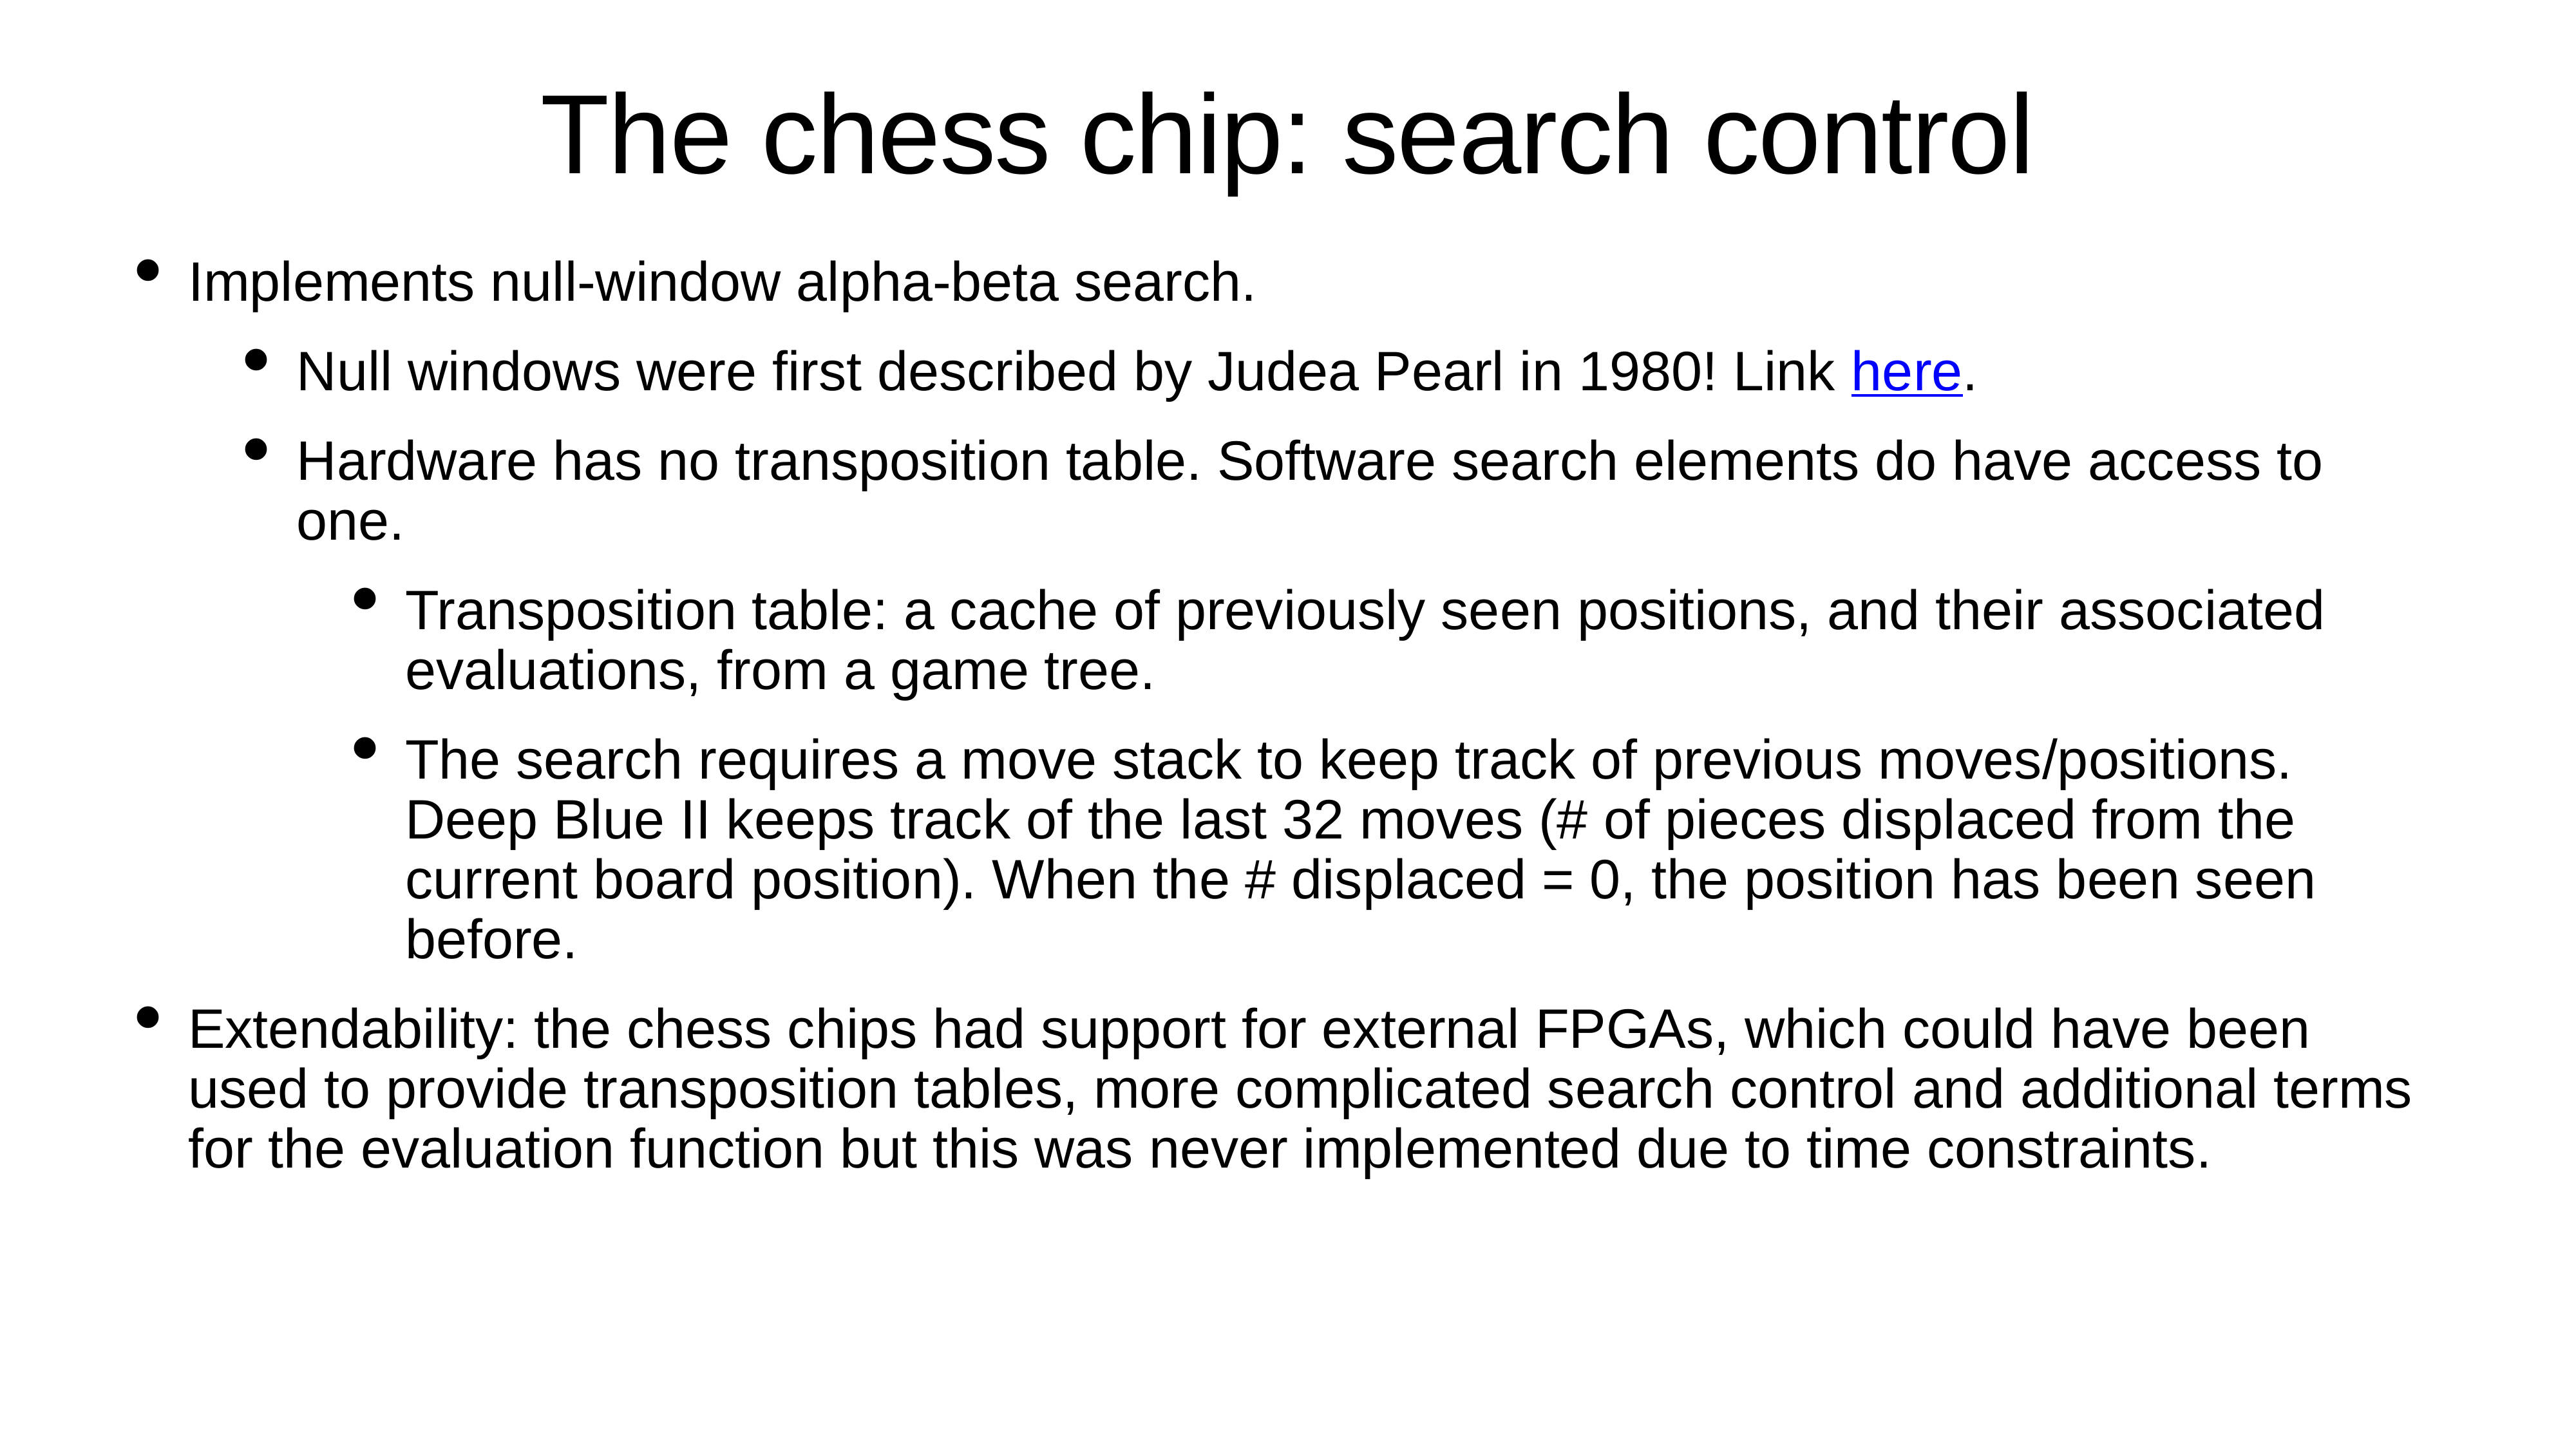

# The chess chip: search control
Implements null-window alpha-beta search.
Null windows were first described by Judea Pearl in 1980! Link here.
Hardware has no transposition table. Software search elements do have access to one.
Transposition table: a cache of previously seen positions, and their associated evaluations, from a game tree.
The search requires a move stack to keep track of previous moves/positions. Deep Blue II keeps track of the last 32 moves (# of pieces displaced from the current board position). When the # displaced = 0, the position has been seen before.
Extendability: the chess chips had support for external FPGAs, which could have been used to provide transposition tables, more complicated search control and additional terms for the evaluation function but this was never implemented due to time constraints.